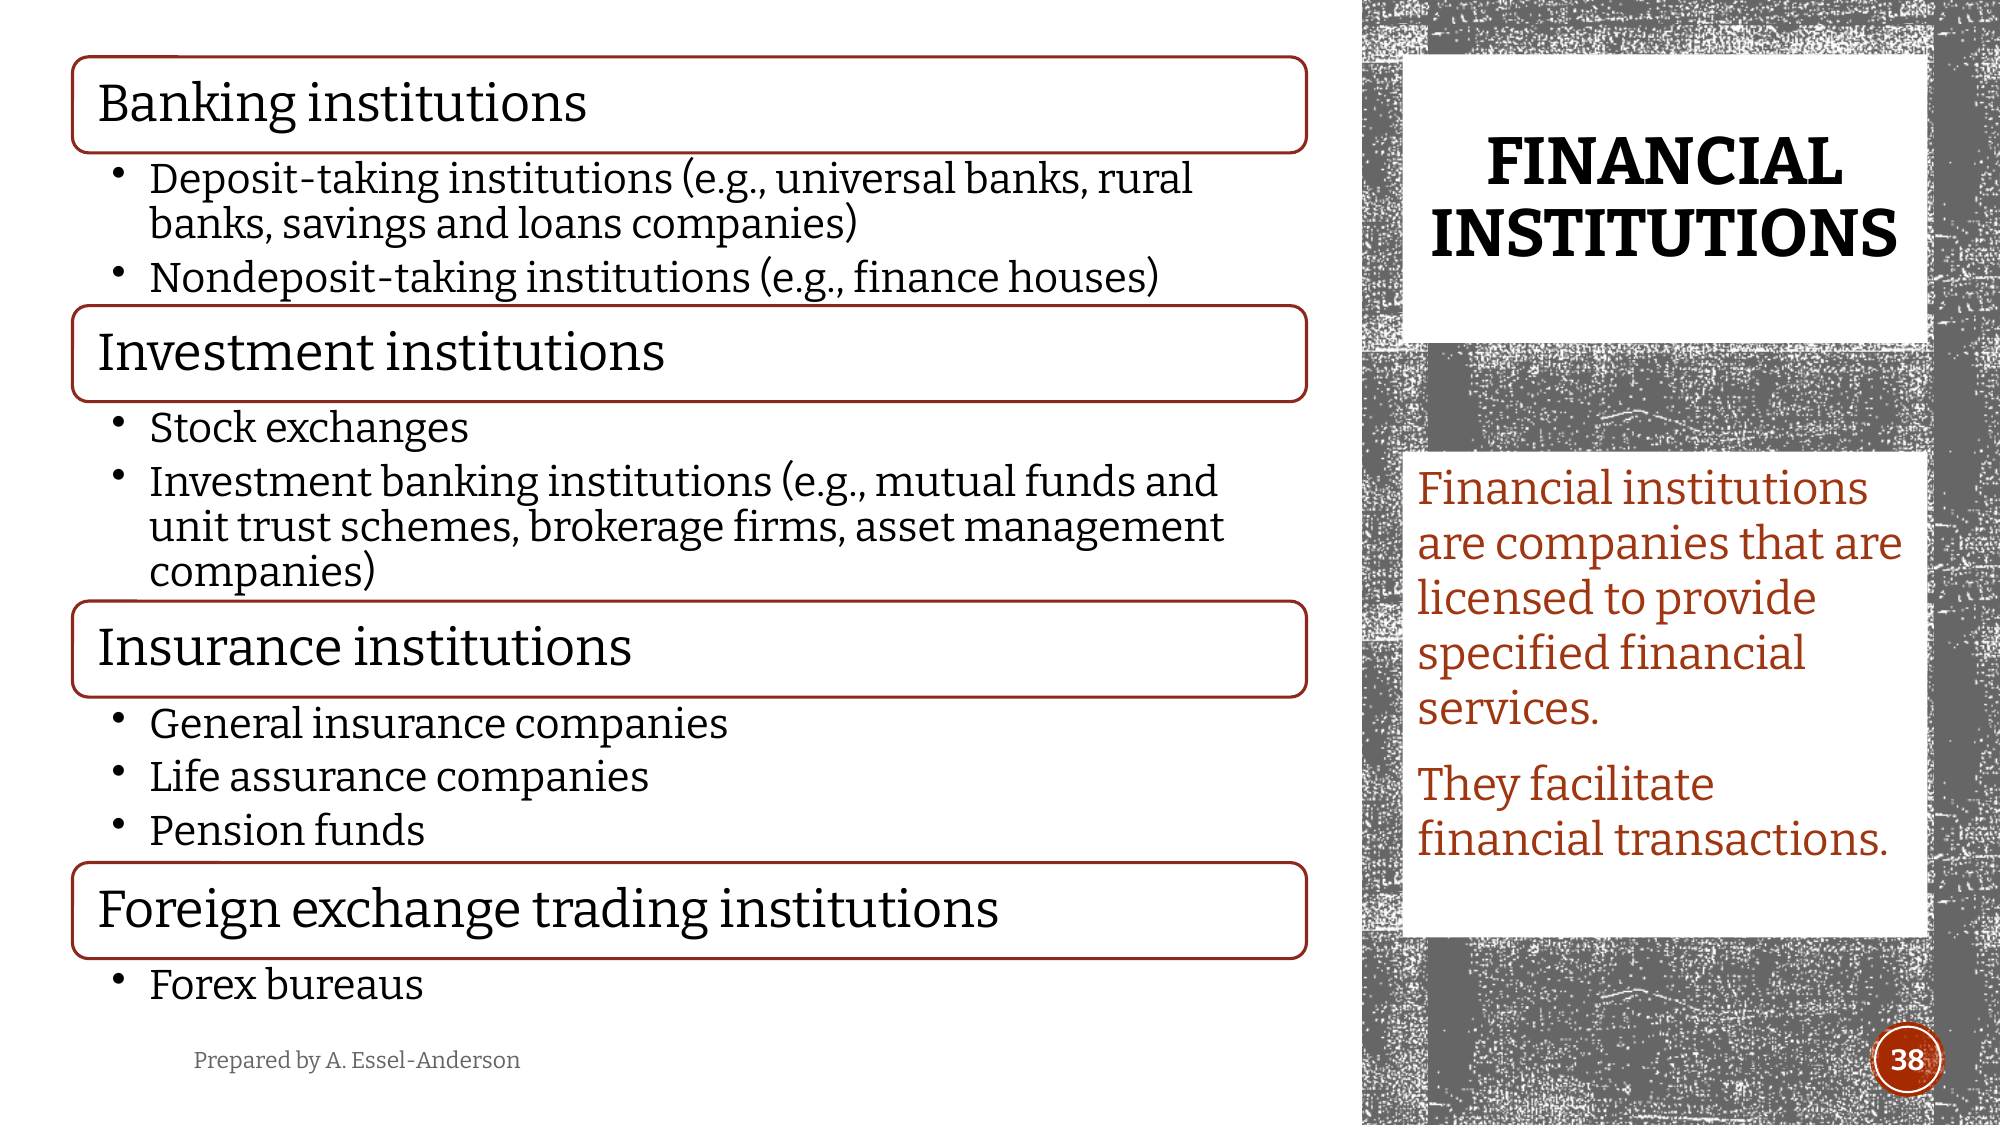

Banking institutions
Deposit-taking institutions (e.g., universal banks, rural banks, savings and loans companies)
Nondeposit-taking institutions (e.g., finance houses)
Investment institutions
Stock exchanges
Investment banking institutions (e.g., mutual funds and unit trust schemes, brokerage firms, asset management companies)
Insurance institutions
General insurance companies
Life assurance companies
Pension funds
Foreign exchange trading institutions
Forex bureaus
# Financial institutions
Financial institutions are companies that are licensed to provide specified financial services.
They facilitate financial transactions.
Prepared by A. Essel-Anderson
Jan 2021
38